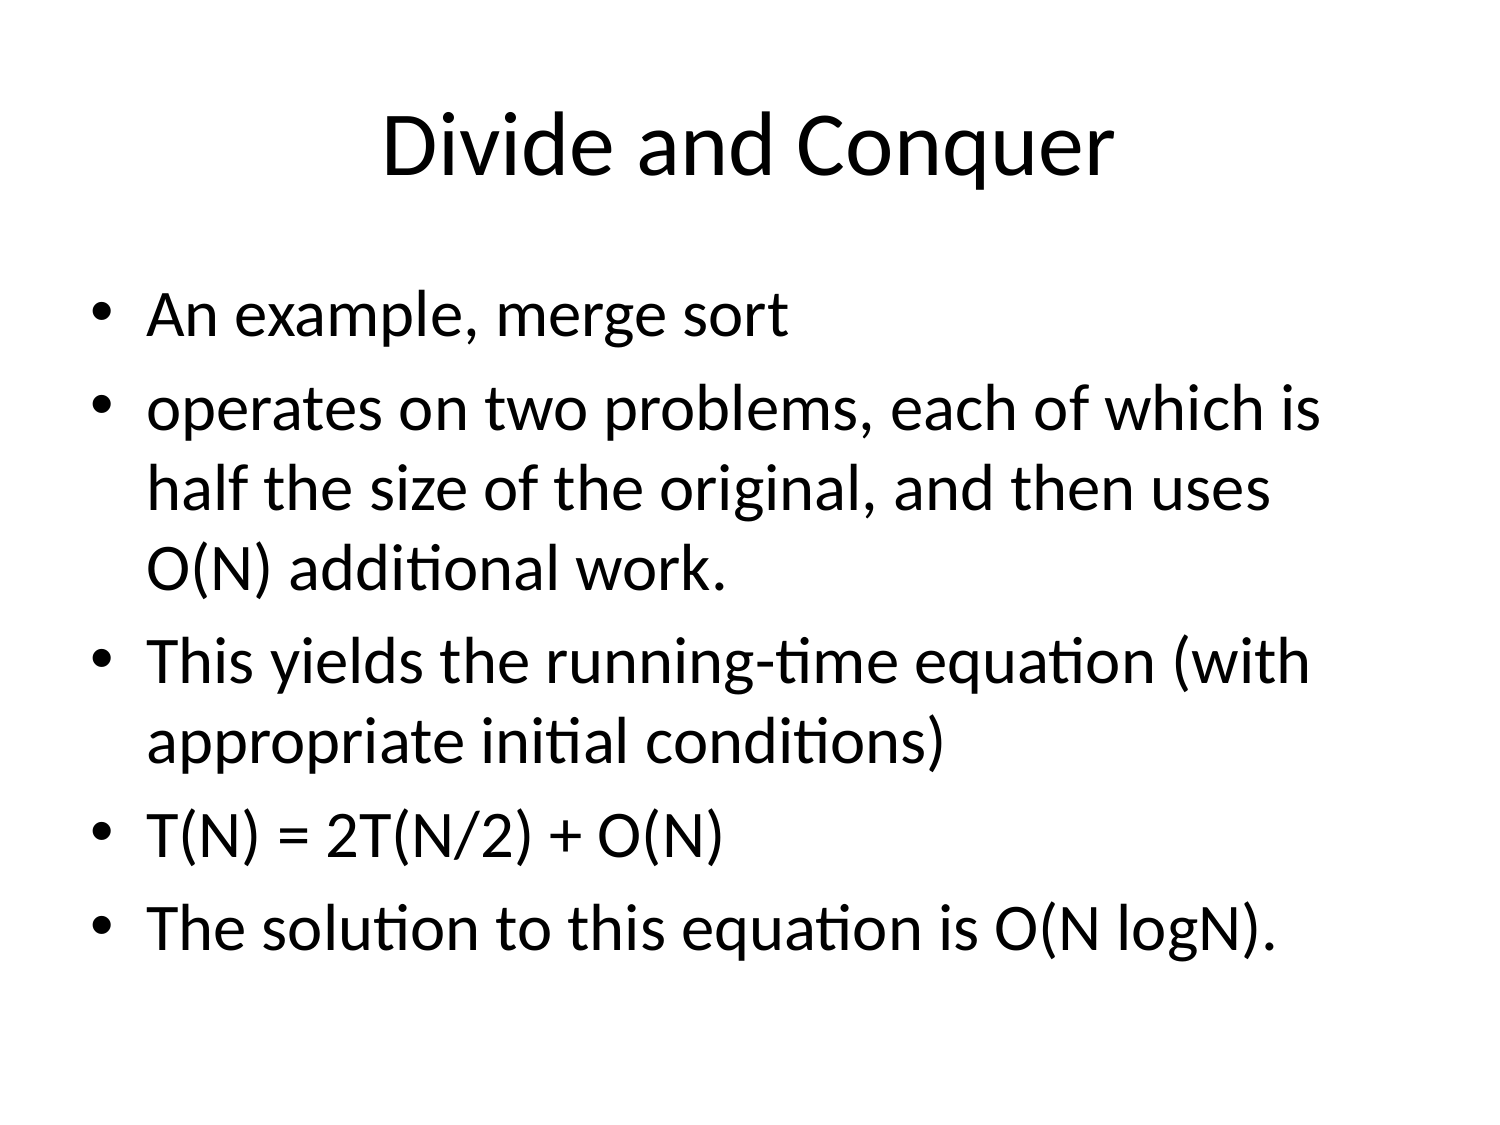

# Divide and Conquer
An example, merge sort
operates on two problems, each of which is half the size of the original, and then uses O(N) additional work.
This yields the running-time equation (with appropriate initial conditions)
T(N) = 2T(N/2) + O(N)
The solution to this equation is O(N logN).